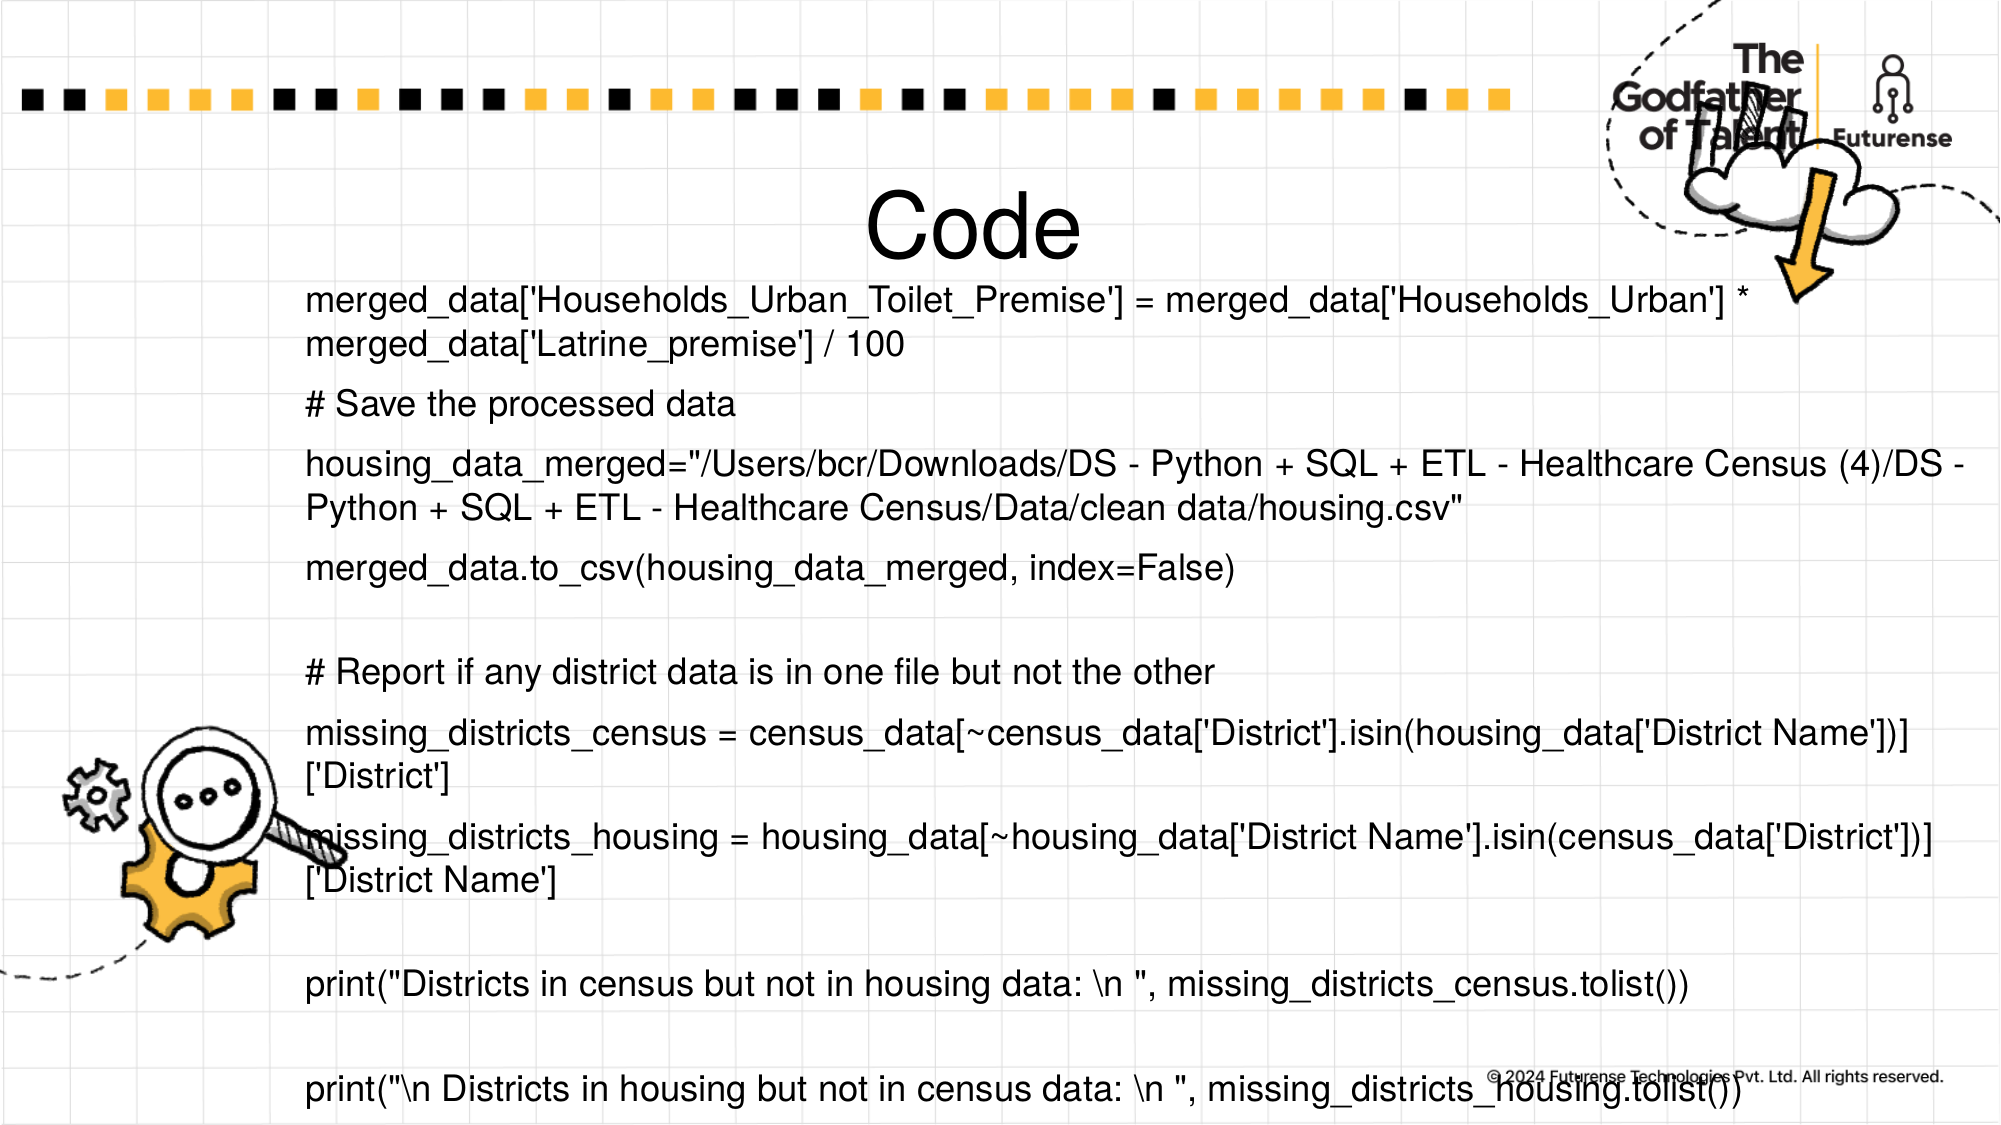

# Code
merged_data['Households_Urban_Toilet_Premise'] = merged_data['Households_Urban'] * merged_data['Latrine_premise'] / 100
# Save the processed data
housing_data_merged="/Users/bcr/Downloads/DS - Python + SQL + ETL - Healthcare Census (4)/DS - Python + SQL + ETL - Healthcare Census/Data/clean data/housing.csv"
merged_data.to_csv(housing_data_merged, index=False)
# Report if any district data is in one file but not the other
missing_districts_census = census_data[~census_data['District'].isin(housing_data['District Name'])]['District']
missing_districts_housing = housing_data[~housing_data['District Name'].isin(census_data['District'])]['District Name']
print("Districts in census but not in housing data: \n ", missing_districts_census.tolist())
print("\n Districts in housing but not in census data: \n ", missing_districts_housing.tolist())